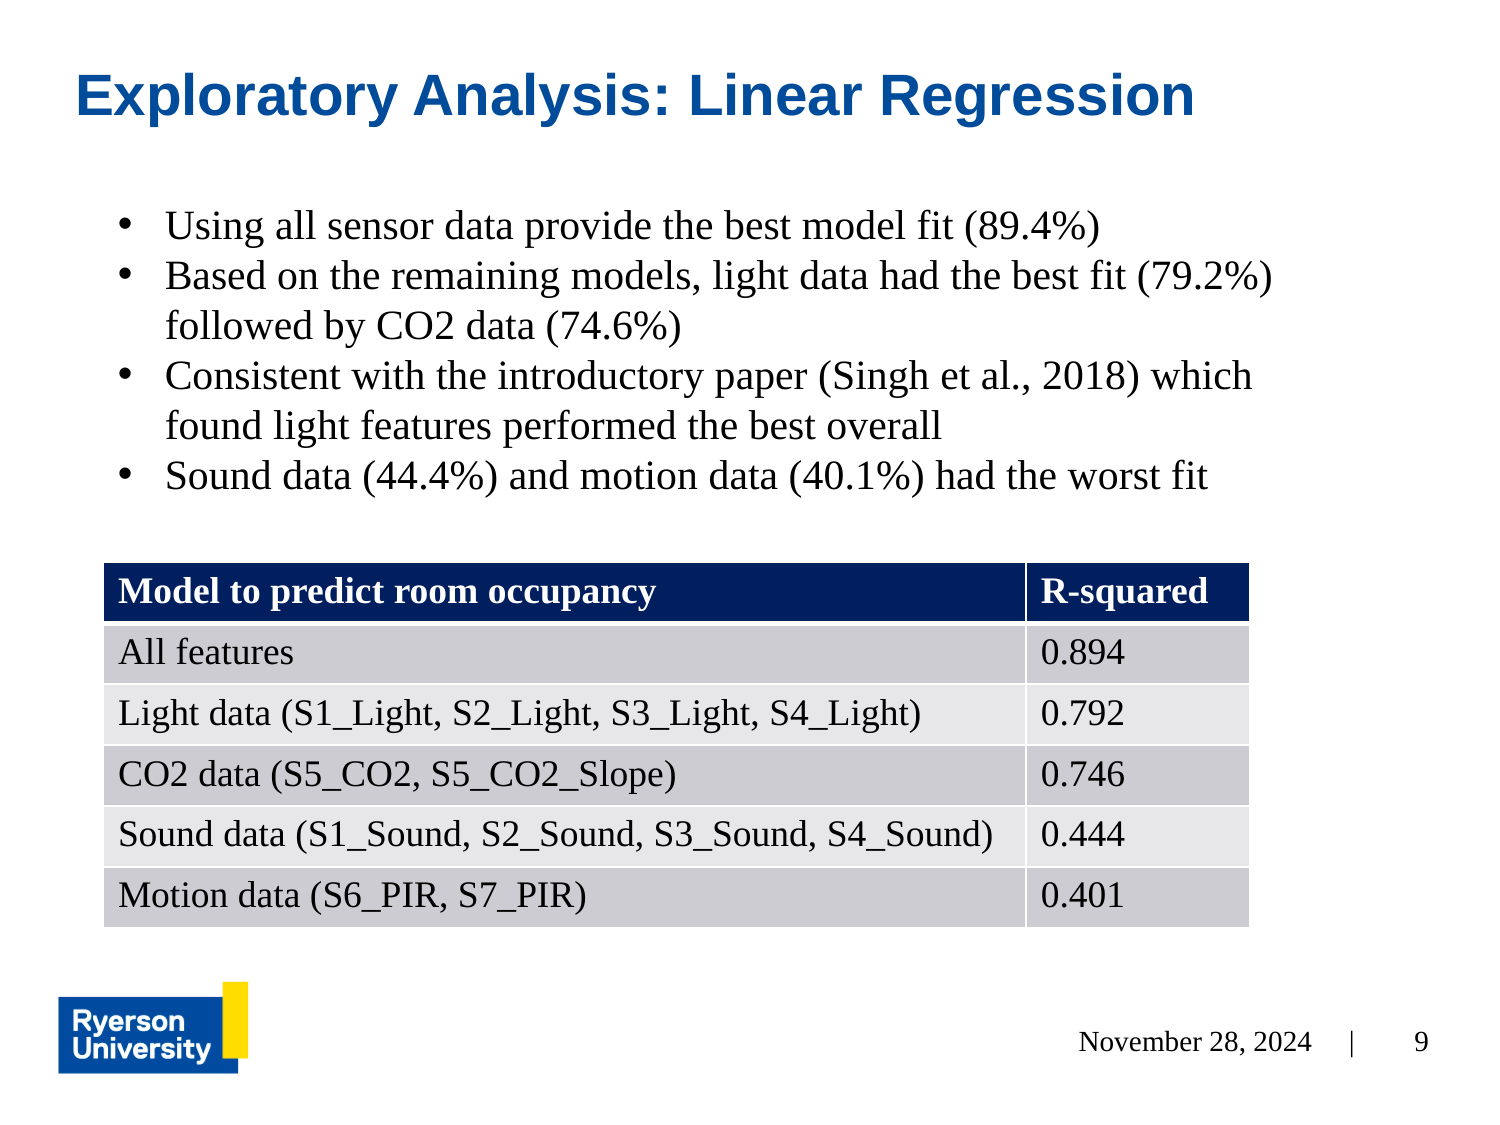

# Exploratory Analysis: Linear Regression
Using all sensor data provide the best model fit (89.4%)
Based on the remaining models, light data had the best fit (79.2%) followed by CO2 data (74.6%)
Consistent with the introductory paper (Singh et al., 2018) which found light features performed the best overall
Sound data (44.4%) and motion data (40.1%) had the worst fit
| Model to predict room occupancy | R-squared |
| --- | --- |
| All features | 0.894 |
| Light data (S1\_Light, S2\_Light, S3\_Light, S4\_Light) | 0.792 |
| CO2 data (S5\_CO2, S5\_CO2\_Slope) | 0.746 |
| Sound data (S1\_Sound, S2\_Sound, S3\_Sound, S4\_Sound) | 0.444 |
| Motion data (S6\_PIR, S7\_PIR) | 0.401 |
9
November 28, 2024     |